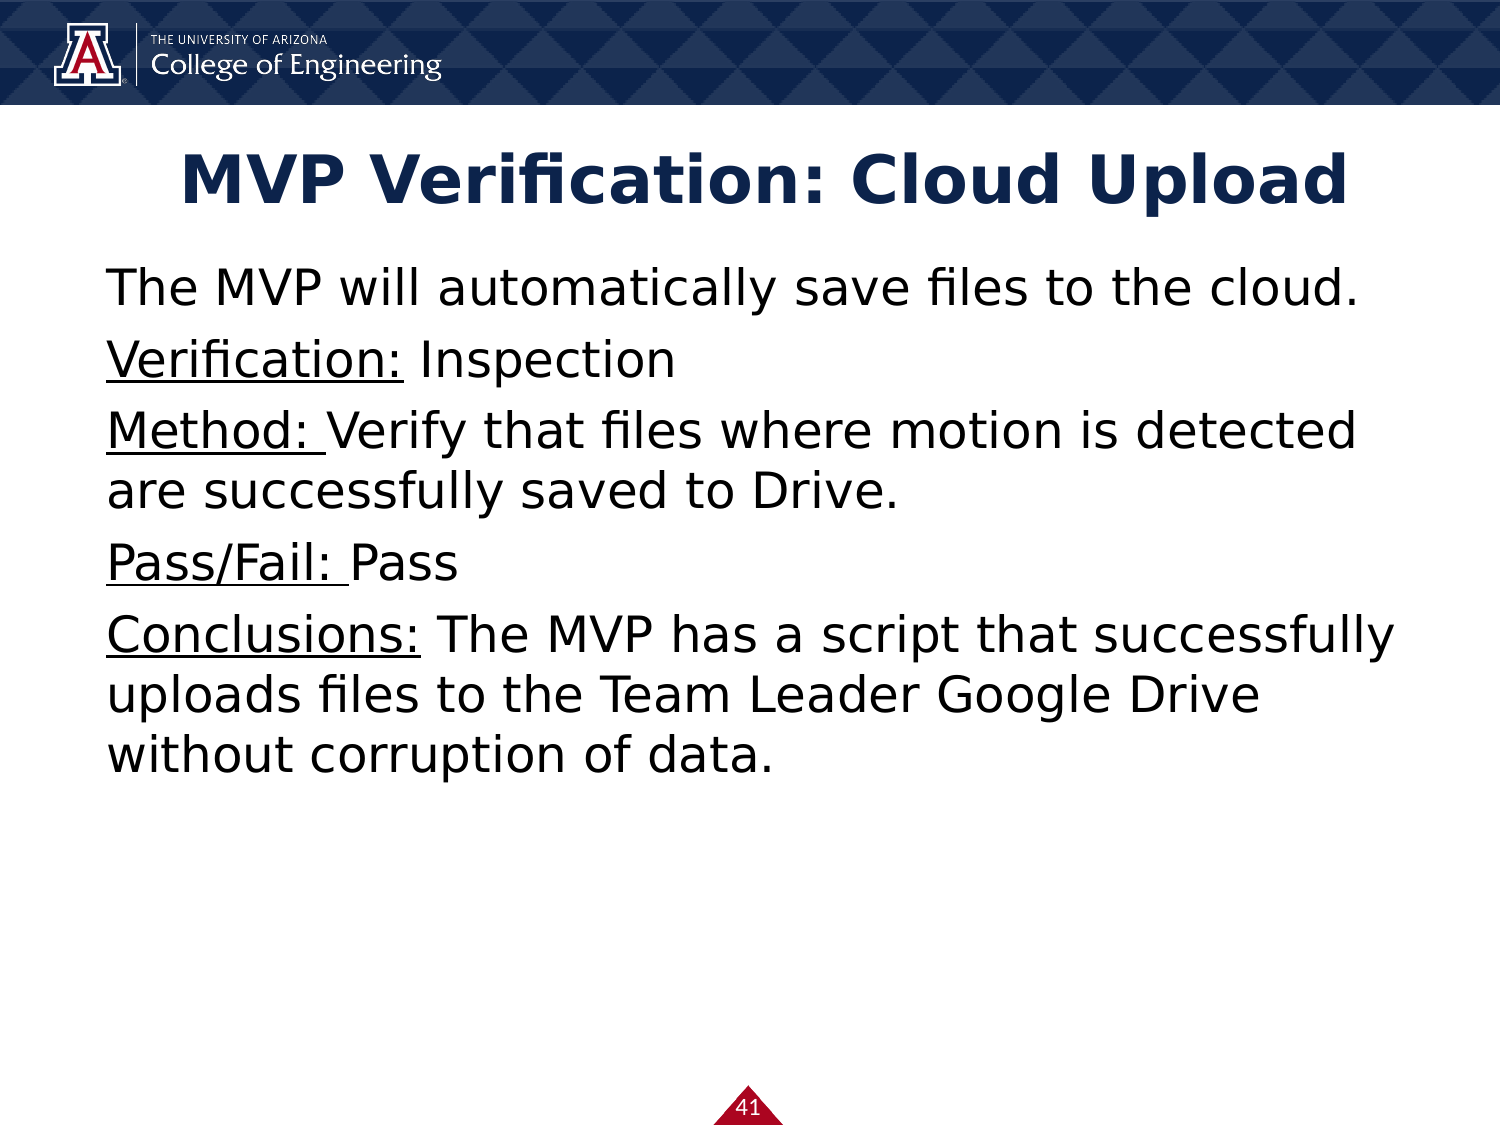

# MVP Verification: Cloud Upload
The MVP will automatically save files to the cloud.
Verification: Inspection
Method: Verify that files where motion is detected are successfully saved to Drive.
Pass/Fail: Pass
Conclusions: The MVP has a script that successfully uploads files to the Team Leader Google Drive without corruption of data.
41